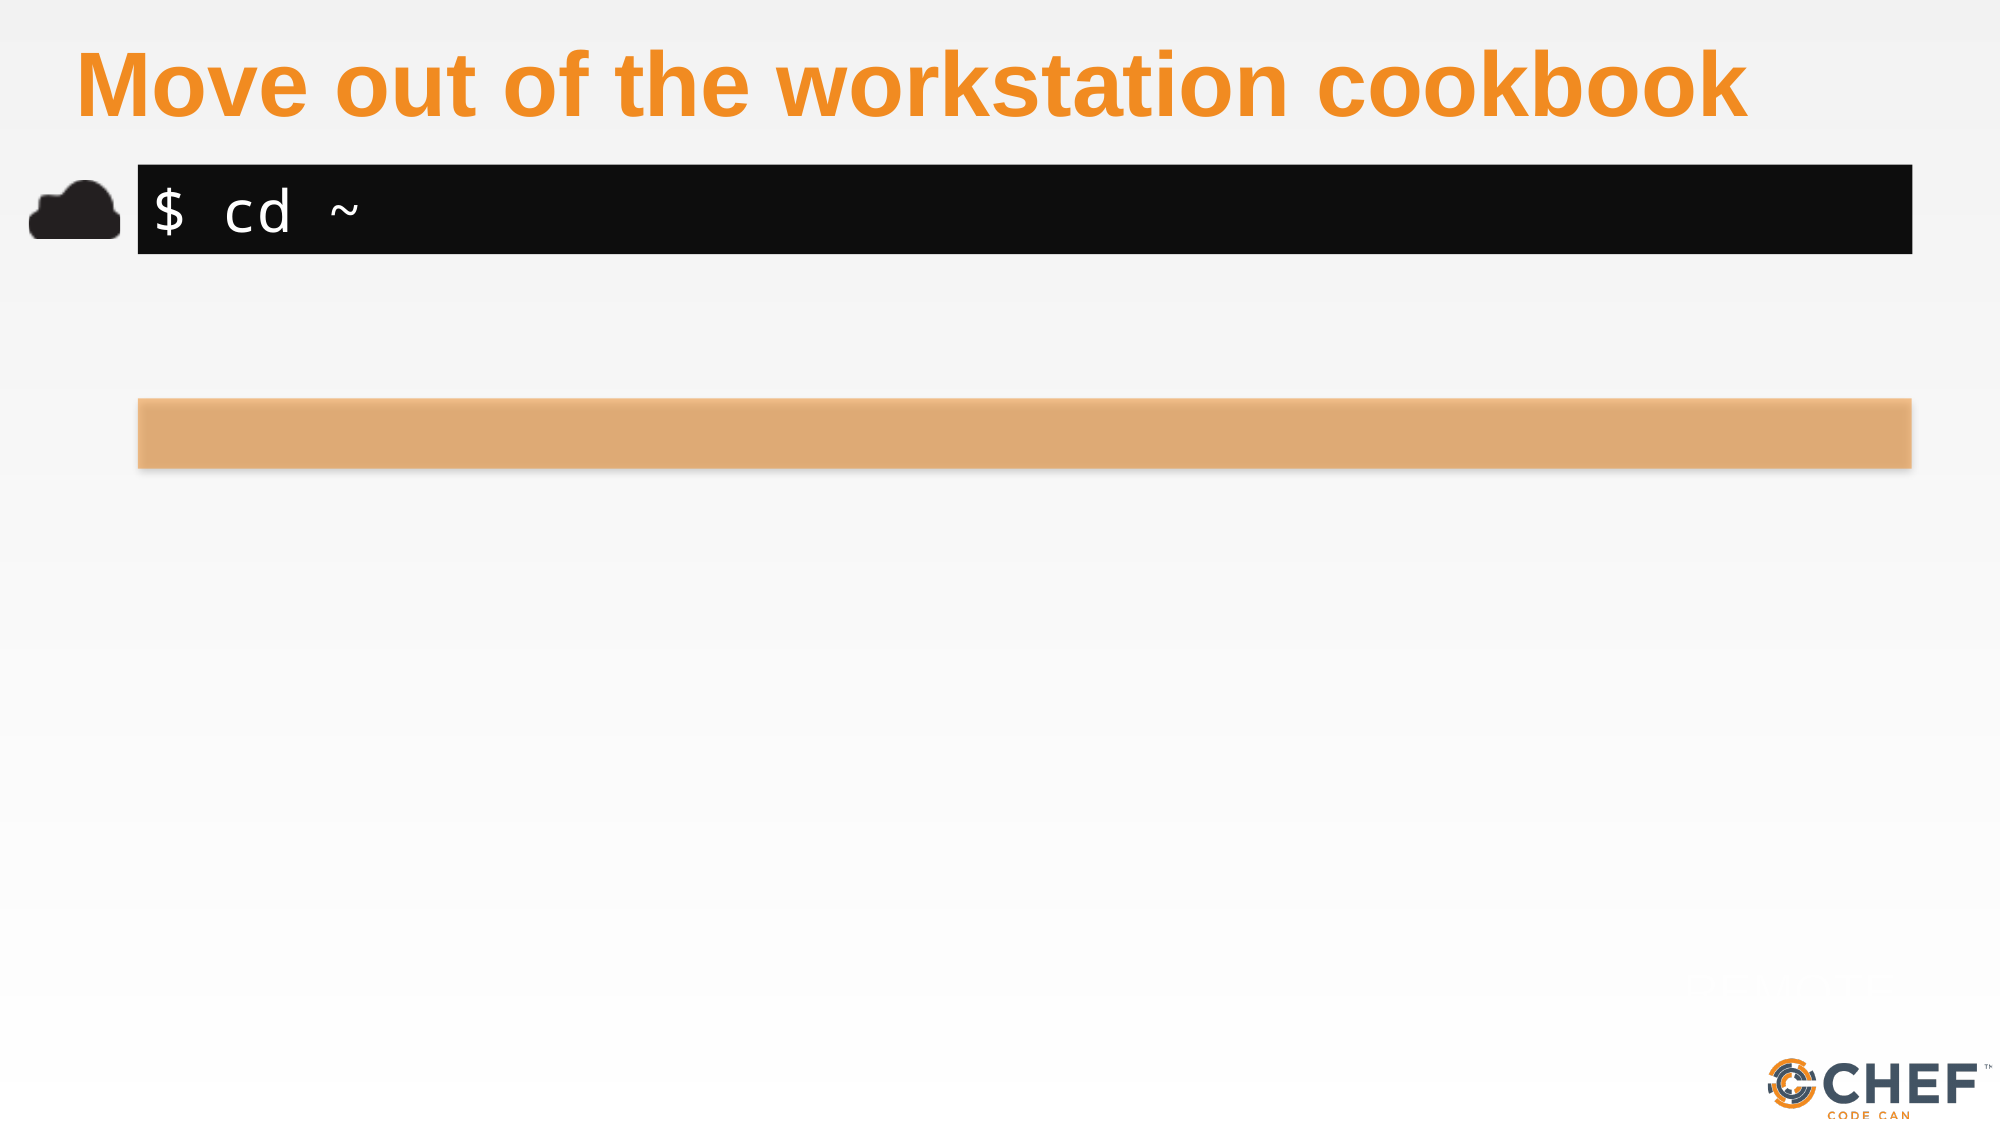

# Move out of the workstation cookbook
$ cd ~